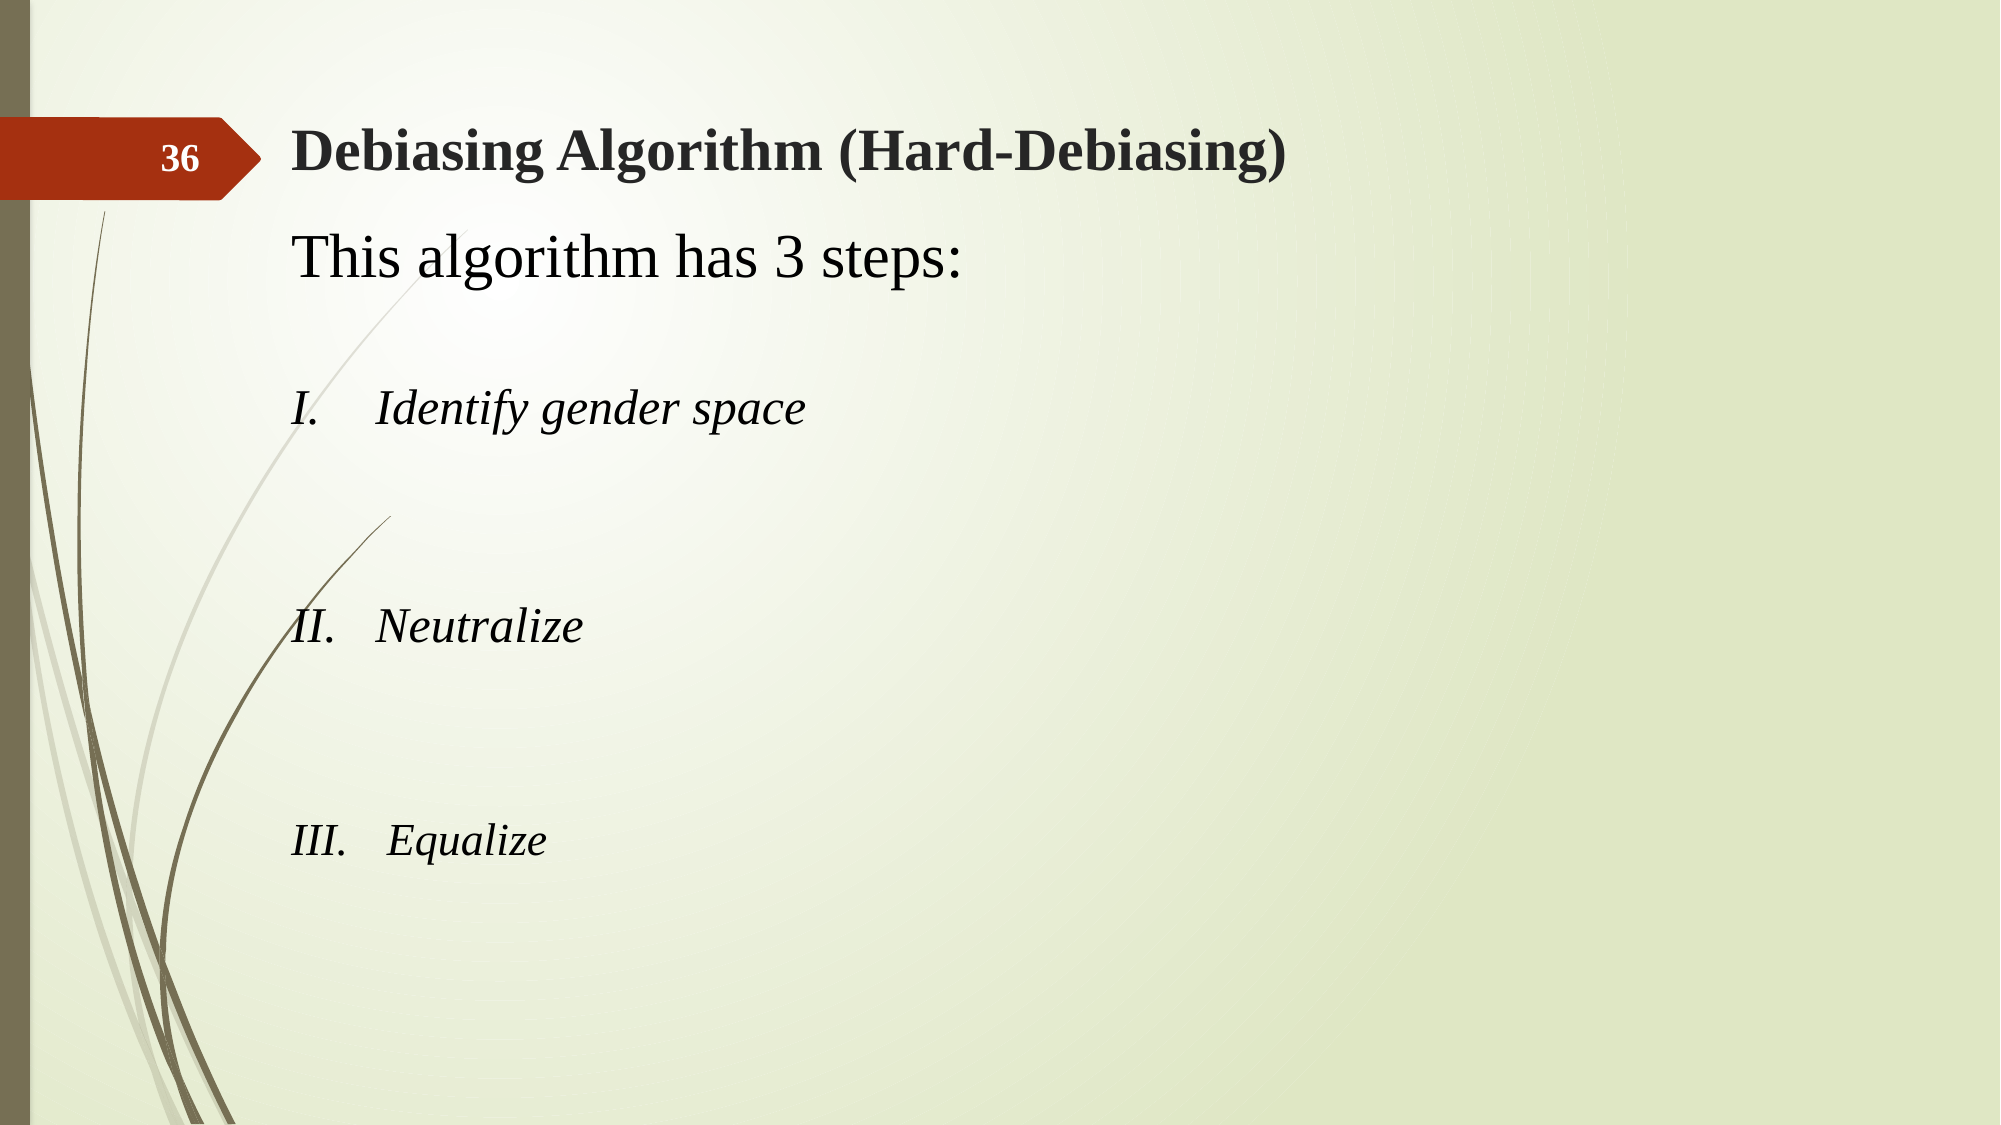

# Debiasing Algorithm (Hard-Debiasing)
36
This algorithm has 3 steps:

Identify gender space

Neutralize

 Equalize